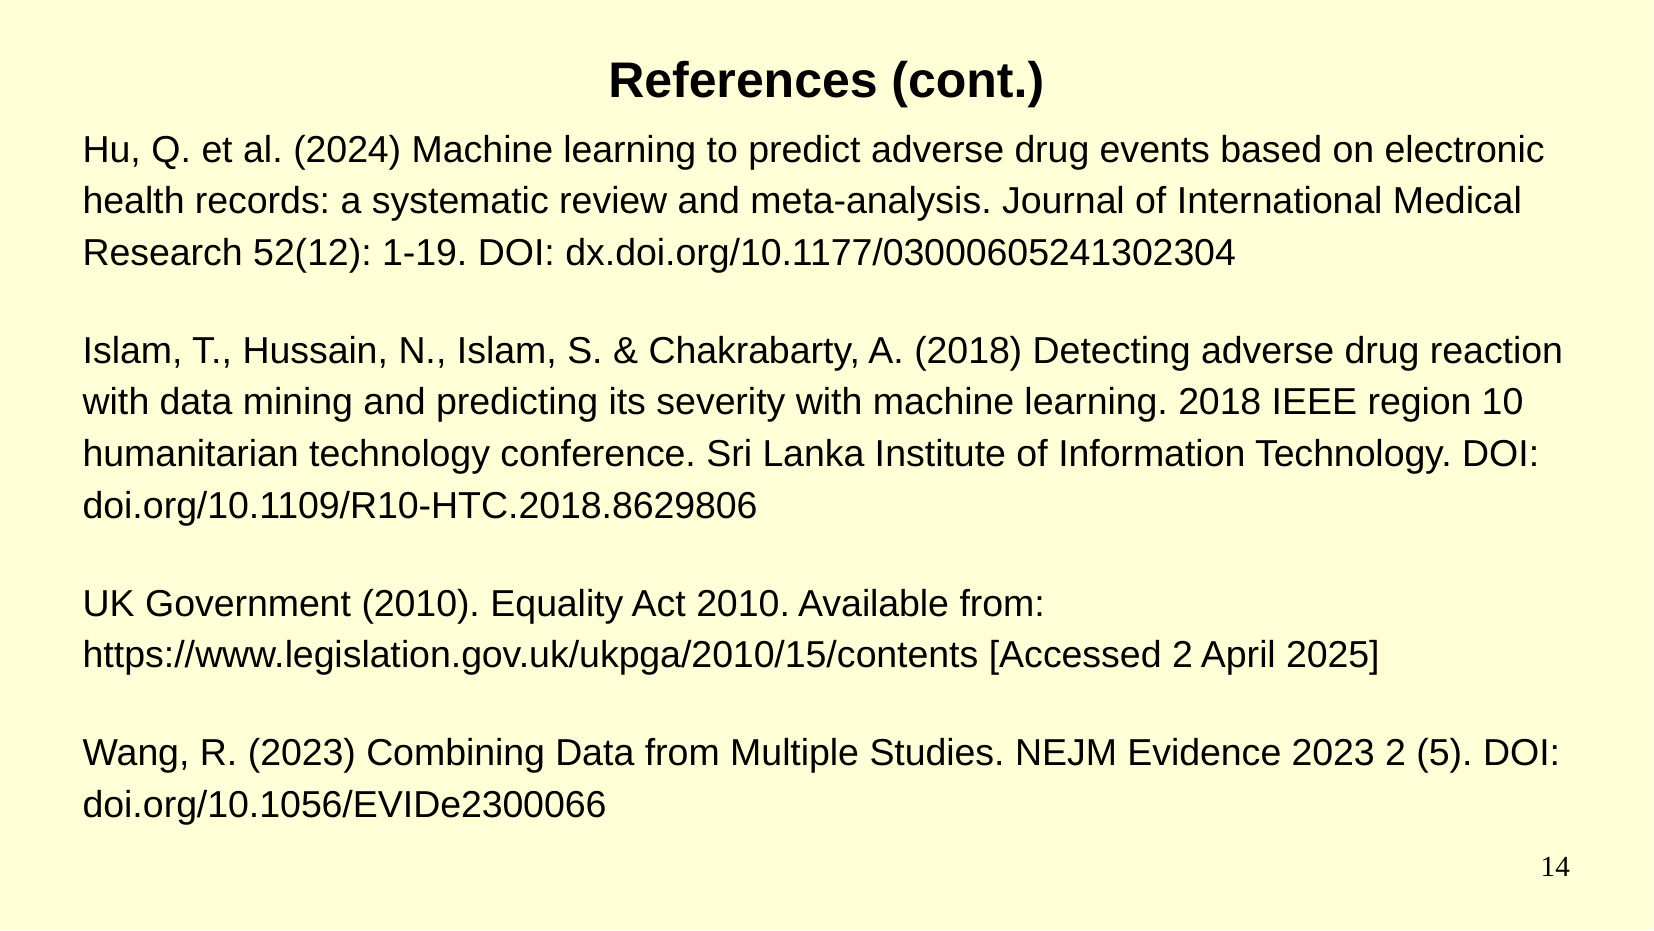

# References (cont.)
Hu, Q. et al. (2024) Machine learning to predict adverse drug events based on electronic health records: a systematic review and meta-analysis. Journal of International Medical Research 52(12): 1-19. DOI: dx.doi.org/10.1177/03000605241302304
Islam, T., Hussain, N., Islam, S. & Chakrabarty, A. (2018) Detecting adverse drug reaction with data mining and predicting its severity with machine learning. 2018 IEEE region 10 humanitarian technology conference. Sri Lanka Institute of Information Technology. DOI: doi.org/10.1109/R10-HTC.2018.8629806
UK Government (2010). Equality Act 2010. Available from: https://www.legislation.gov.uk/ukpga/2010/15/contents [Accessed 2 April 2025]
Wang, R. (2023) Combining Data from Multiple Studies. NEJM Evidence 2023 2 (5). DOI: doi.org/10.1056/EVIDe2300066

14